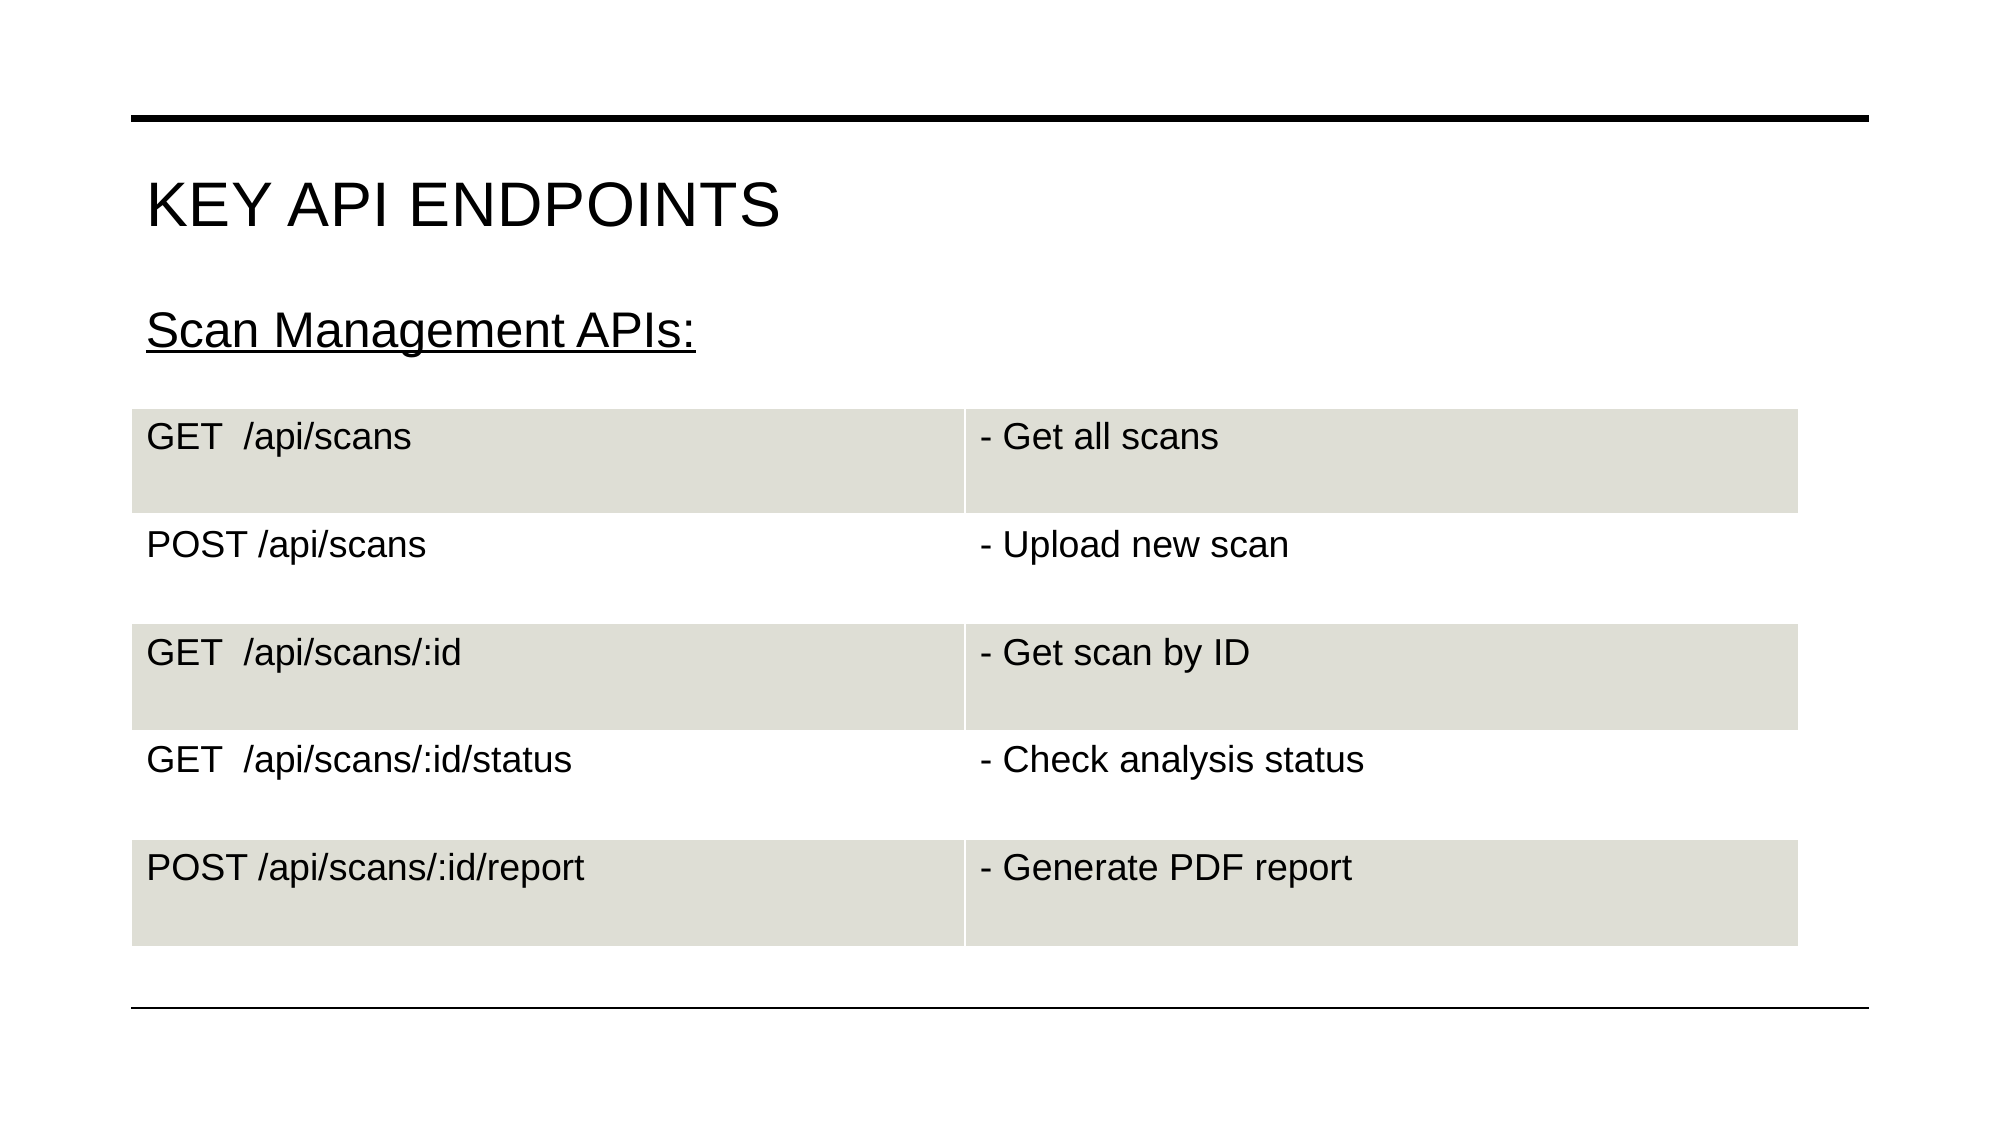

# Key API Endpoints
Scan Management APIs:
| GET /api/scans | - Get all scans |
| --- | --- |
| POST /api/scans | - Upload new scan |
| GET /api/scans/:id | - Get scan by ID |
| GET /api/scans/:id/status | - Check analysis status |
| POST /api/scans/:id/report | - Generate PDF report |